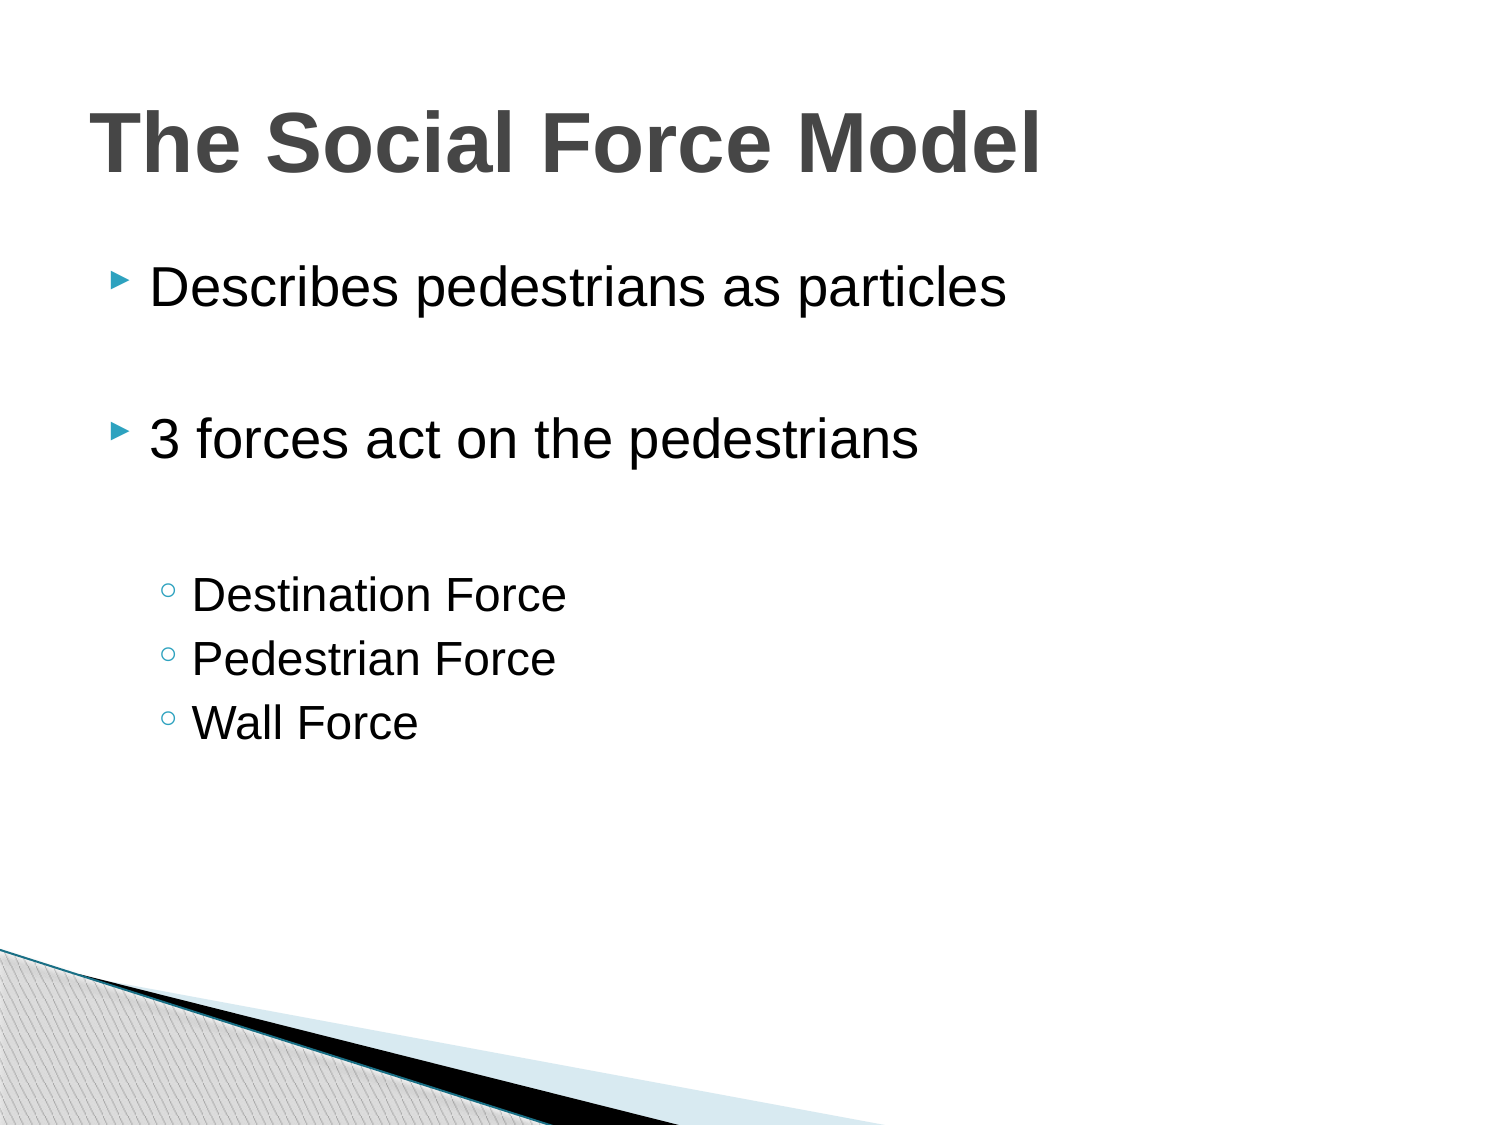

# The Social Force Model
Describes pedestrians as particles

3 forces act on the pedestrians

Destination Force
Pedestrian Force
Wall Force